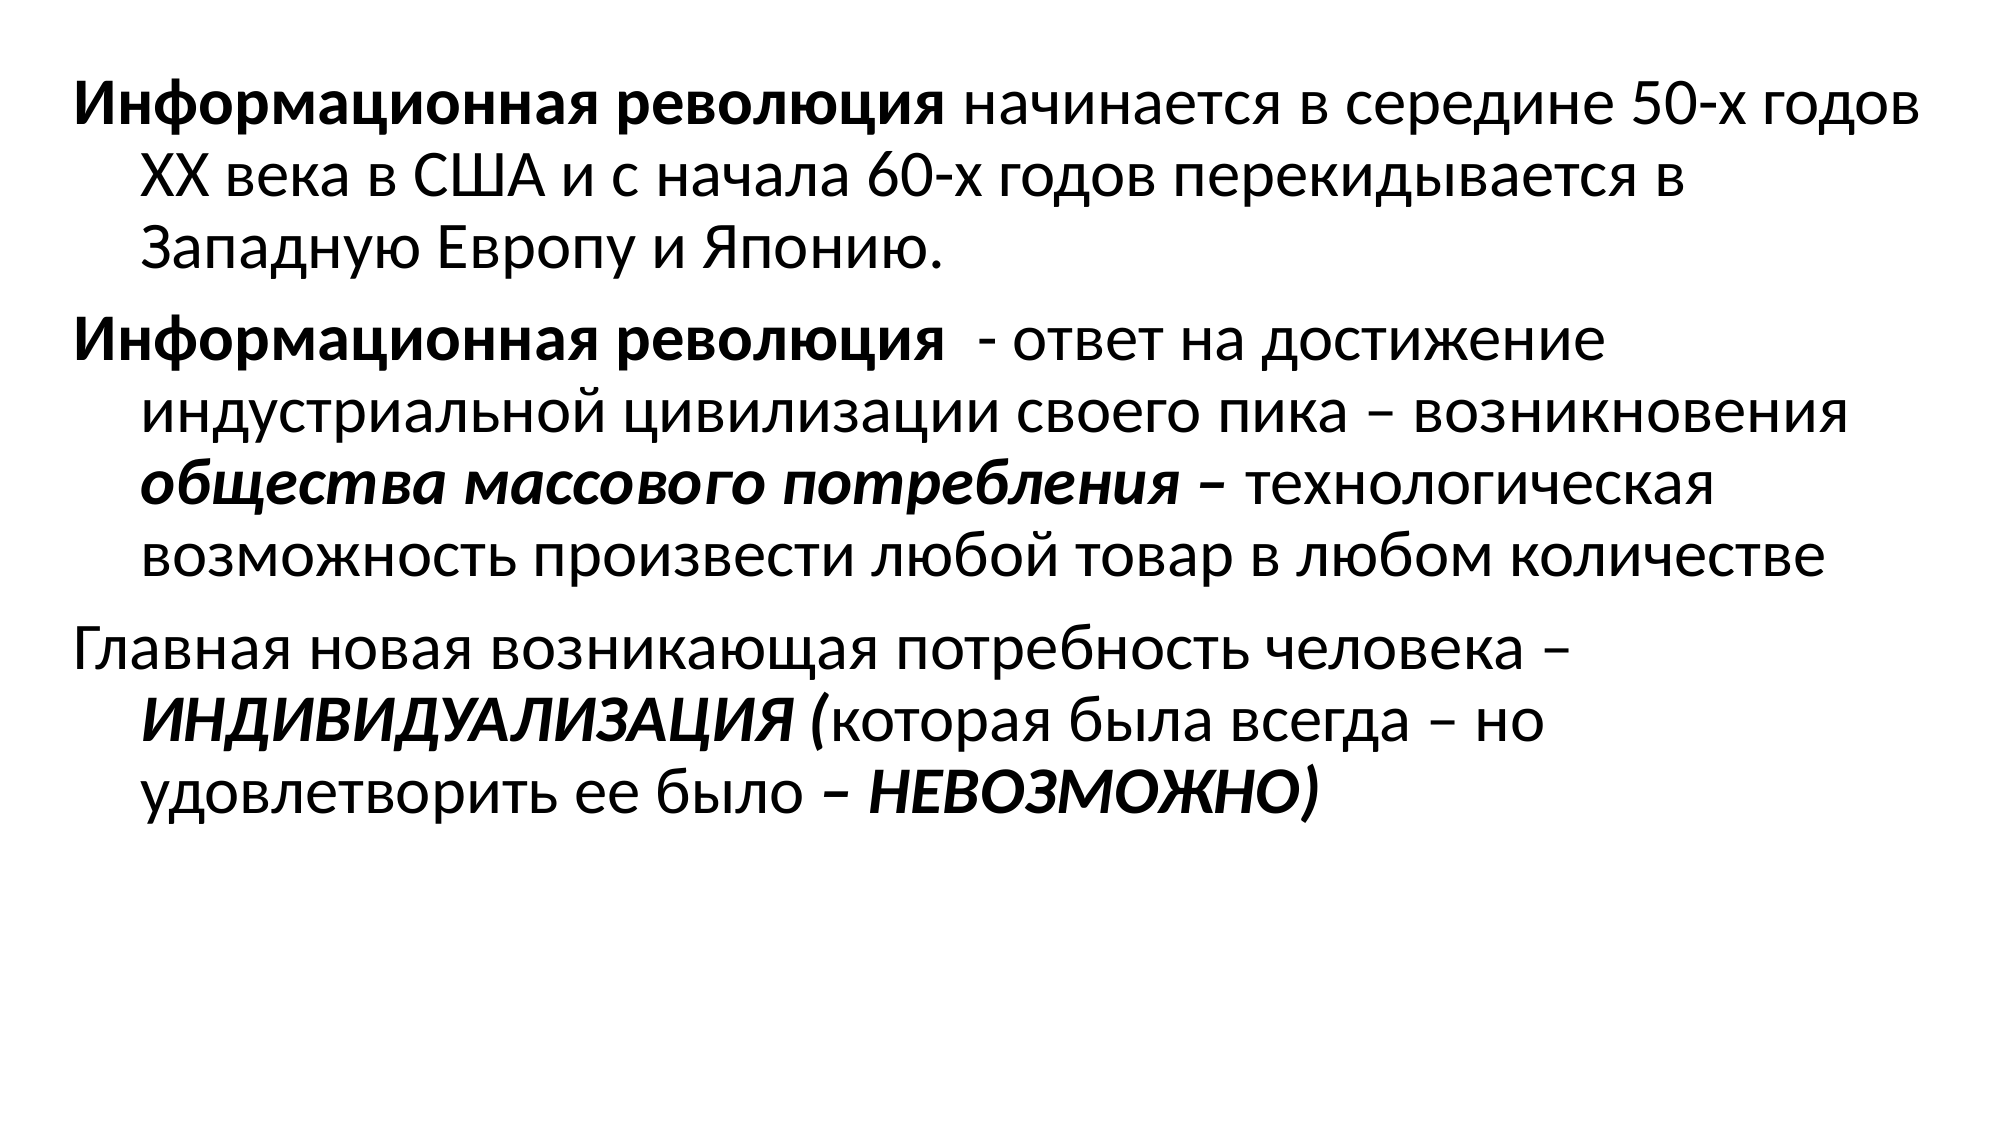

Информационная революция начинается в середине 50-х годов ХХ века в США и с начала 60-х годов перекидывается в Западную Европу и Японию.
Информационная революция  - ответ на достижение индустриальной цивилизации своего пика – возникновения общества массового потребления – технологическая возможность произвести любой товар в любом количестве
Главная новая возникающая потребность человека – ИНДИВИДУАЛИЗАЦИЯ (которая была всегда – но удовлетворить ее было – НЕВОЗМОЖНО)